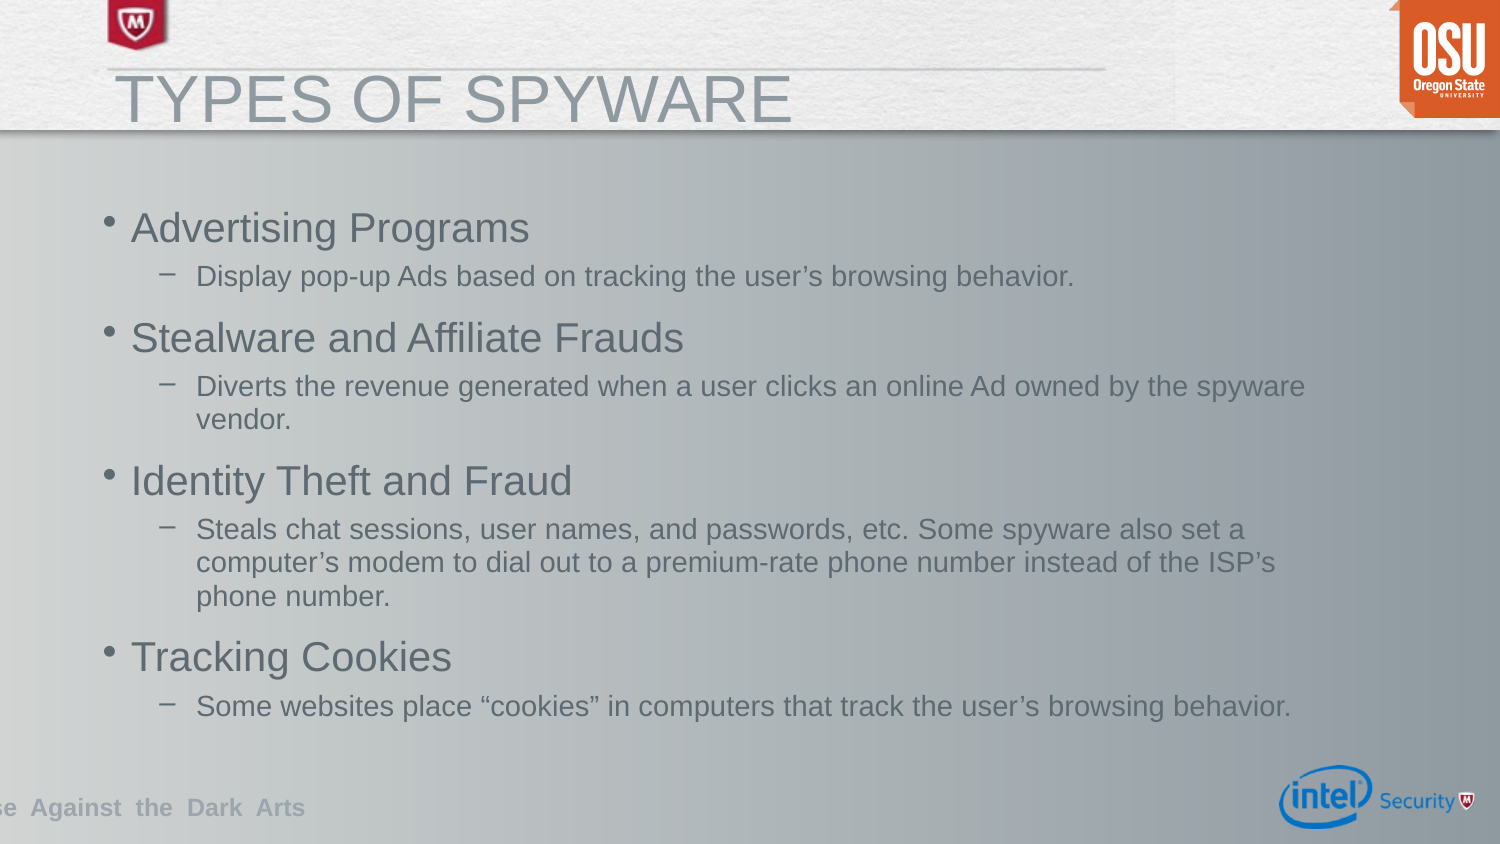

# Types of Spyware
Advertising Programs
Display pop-up Ads based on tracking the user’s browsing behavior.
Stealware and Affiliate Frauds
Diverts the revenue generated when a user clicks an online Ad owned by the spyware vendor.
Identity Theft and Fraud
Steals chat sessions, user names, and passwords, etc. Some spyware also set a computer’s modem to dial out to a premium-rate phone number instead of the ISP’s phone number.
Tracking Cookies
Some websites place “cookies” in computers that track the user’s browsing behavior.